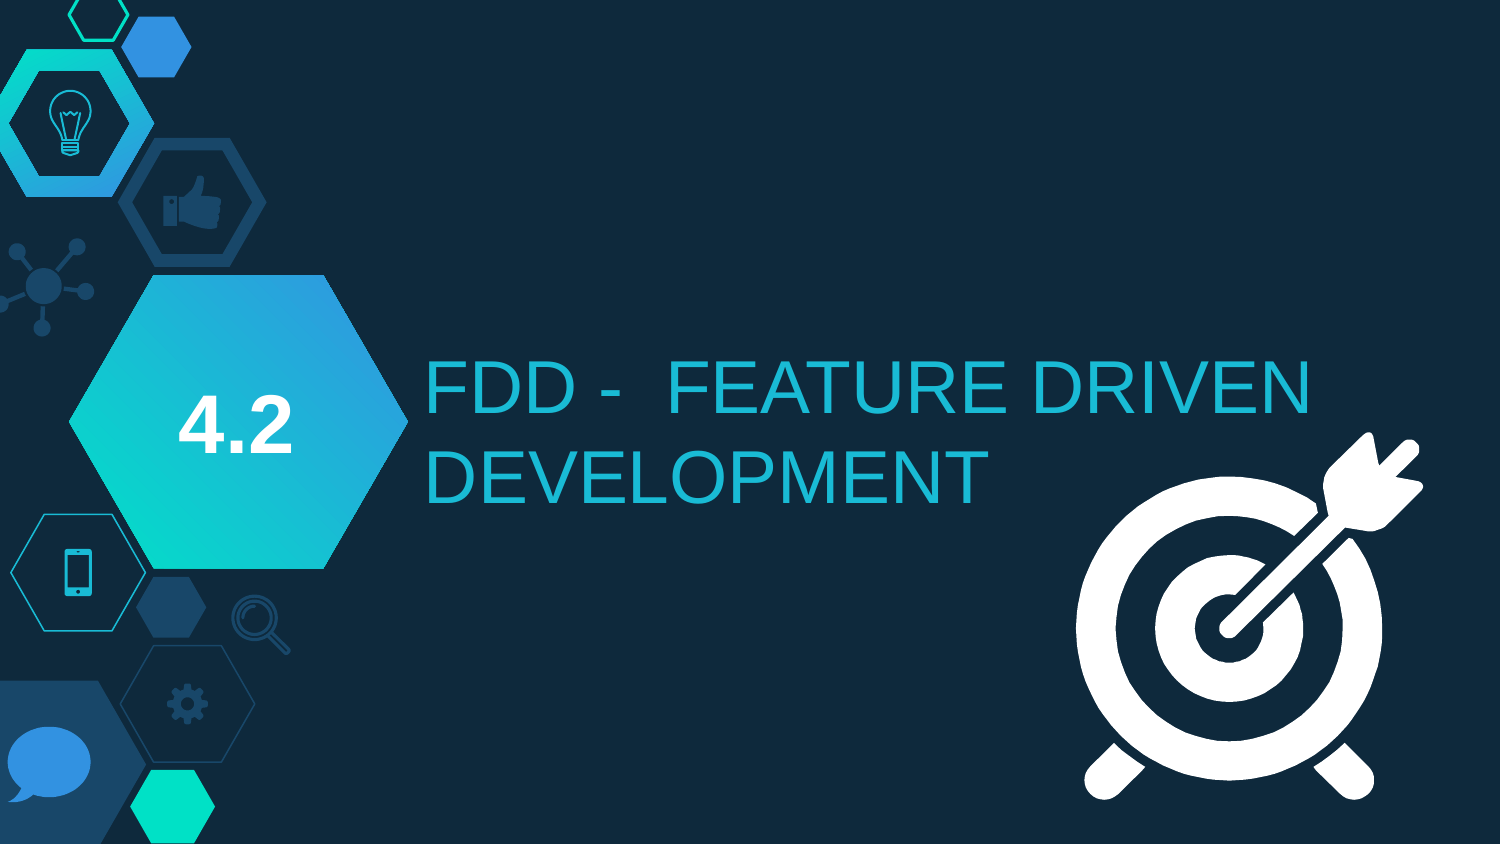

4.2
# FDD -  Feature Driven Development